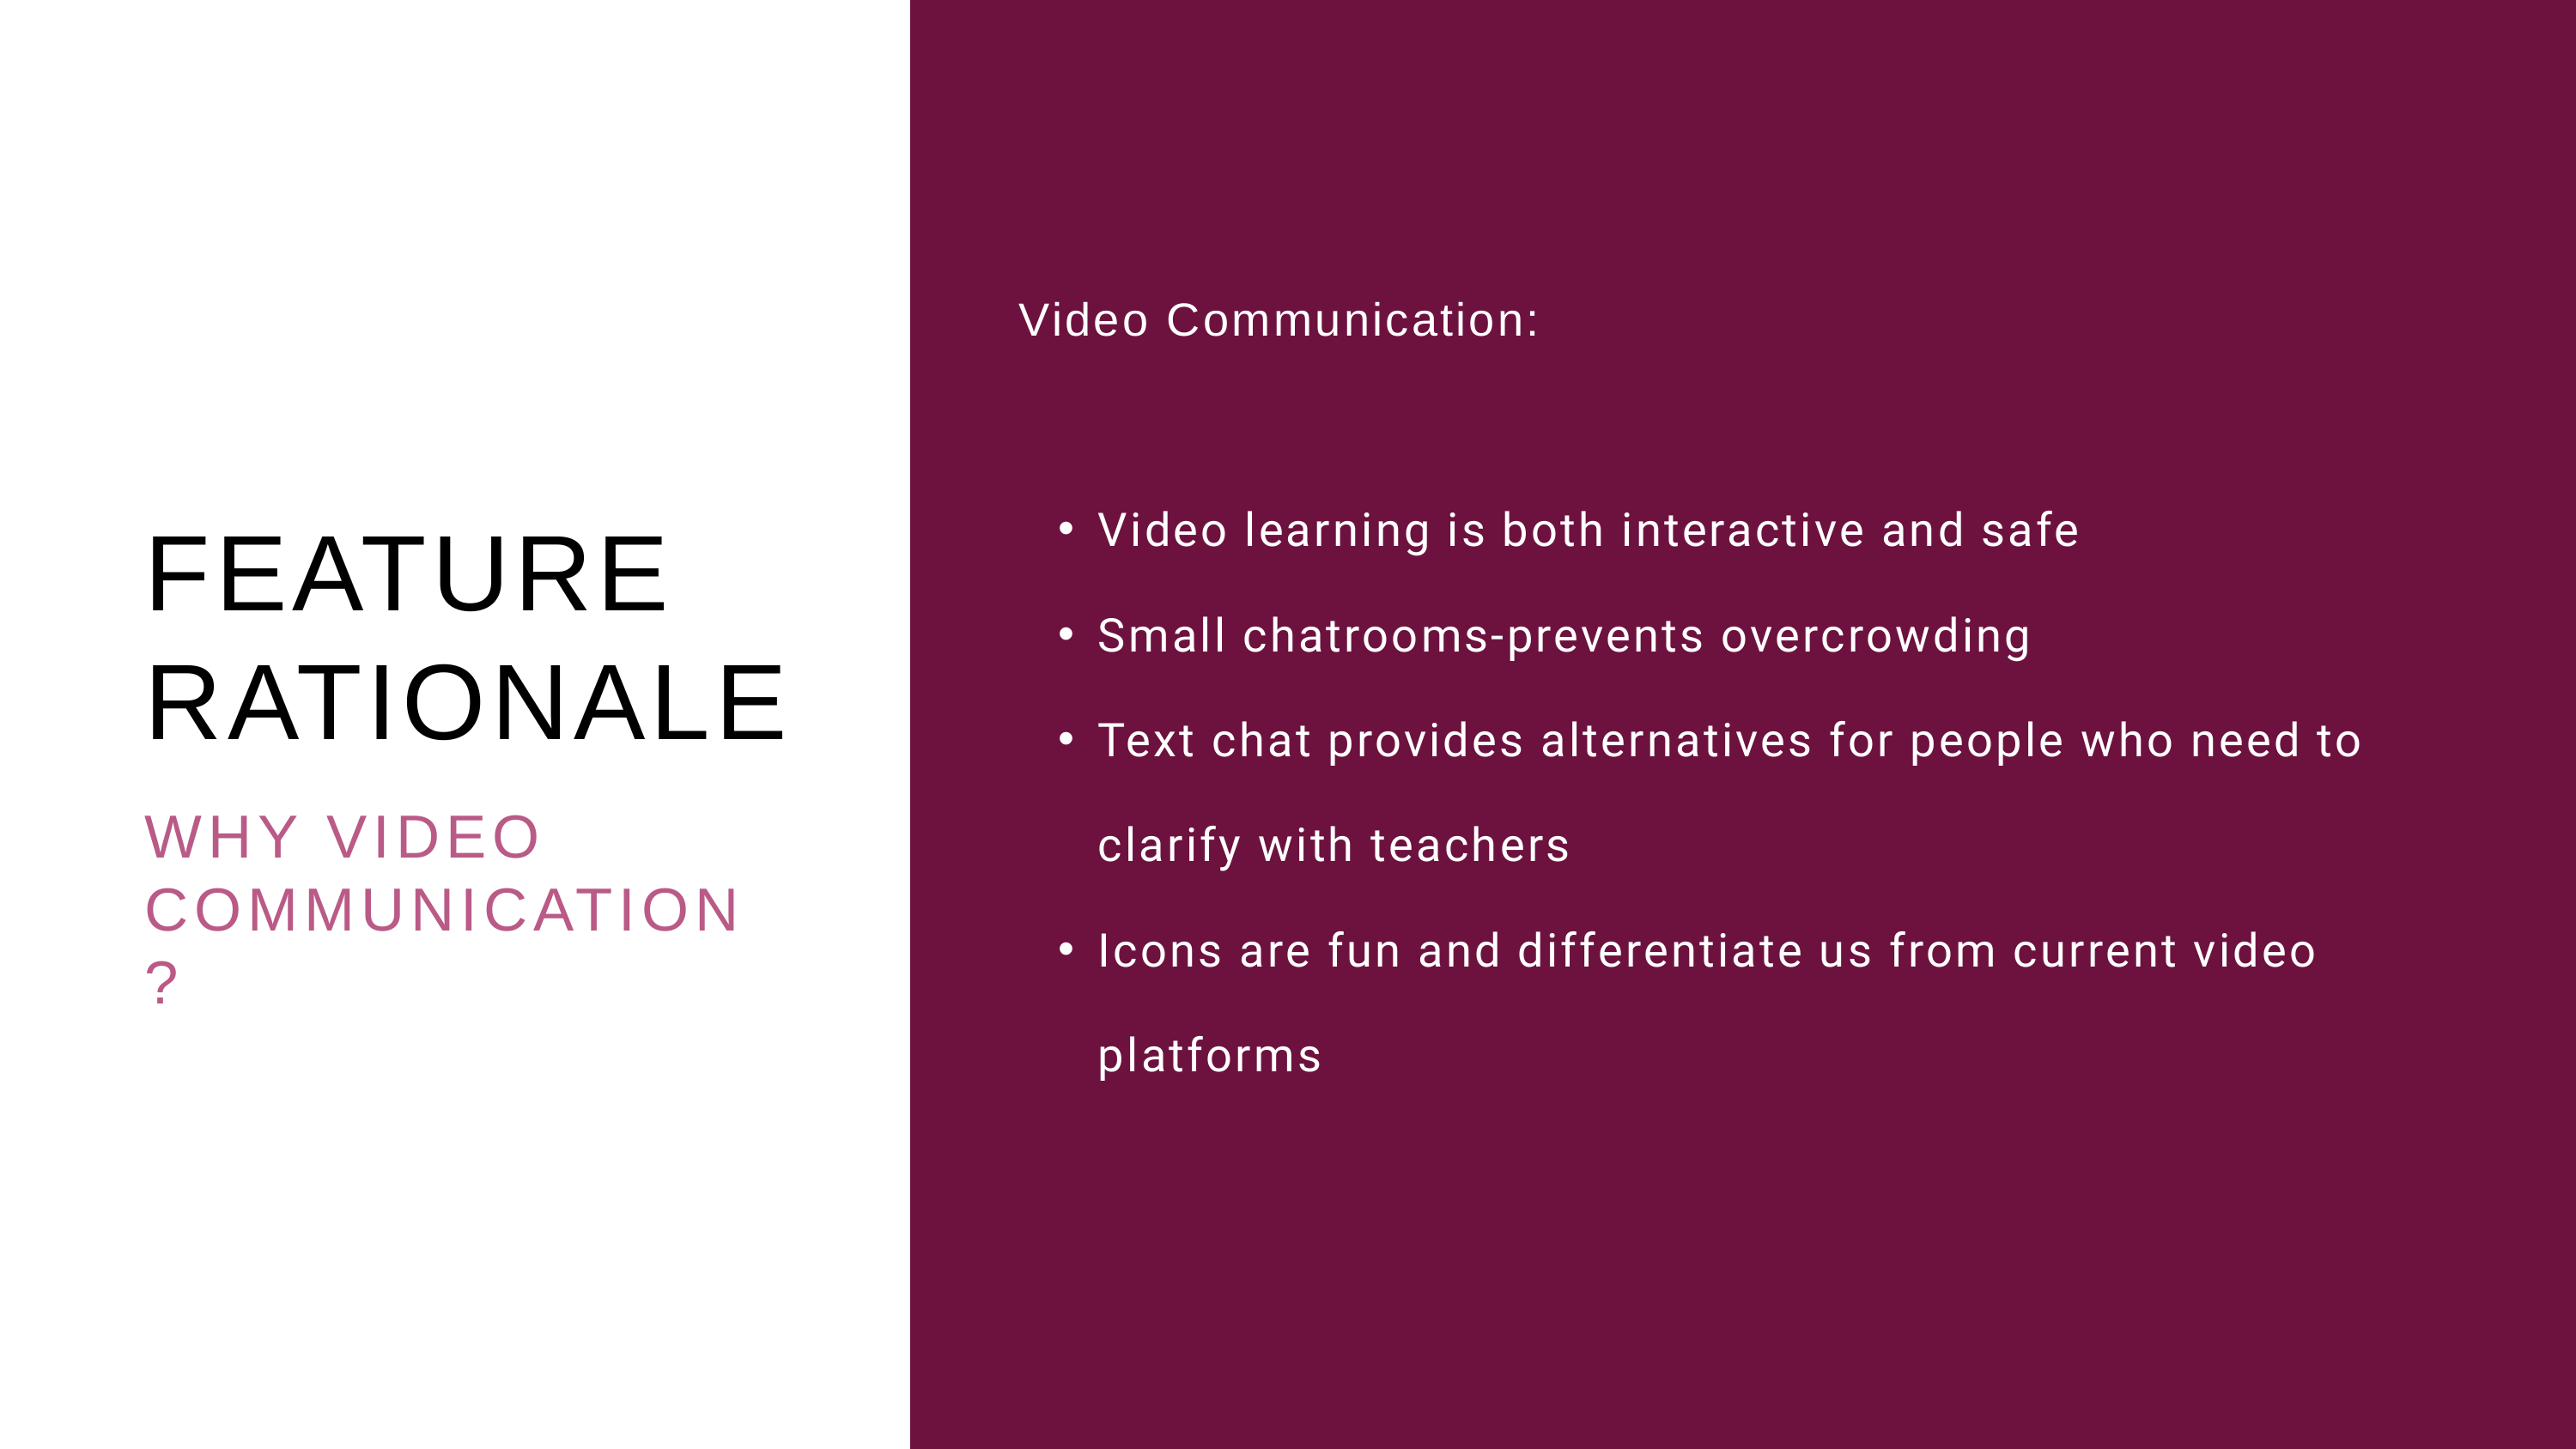

Video Communication:

Video learning is both interactive and safe
Small chatrooms-prevents overcrowding
Text chat provides alternatives for people who need to clarify with teachers
Icons are fun and differentiate us from current video platforms

FEATURE RATIONALE
WHY VIDEO COMMUNICATION?